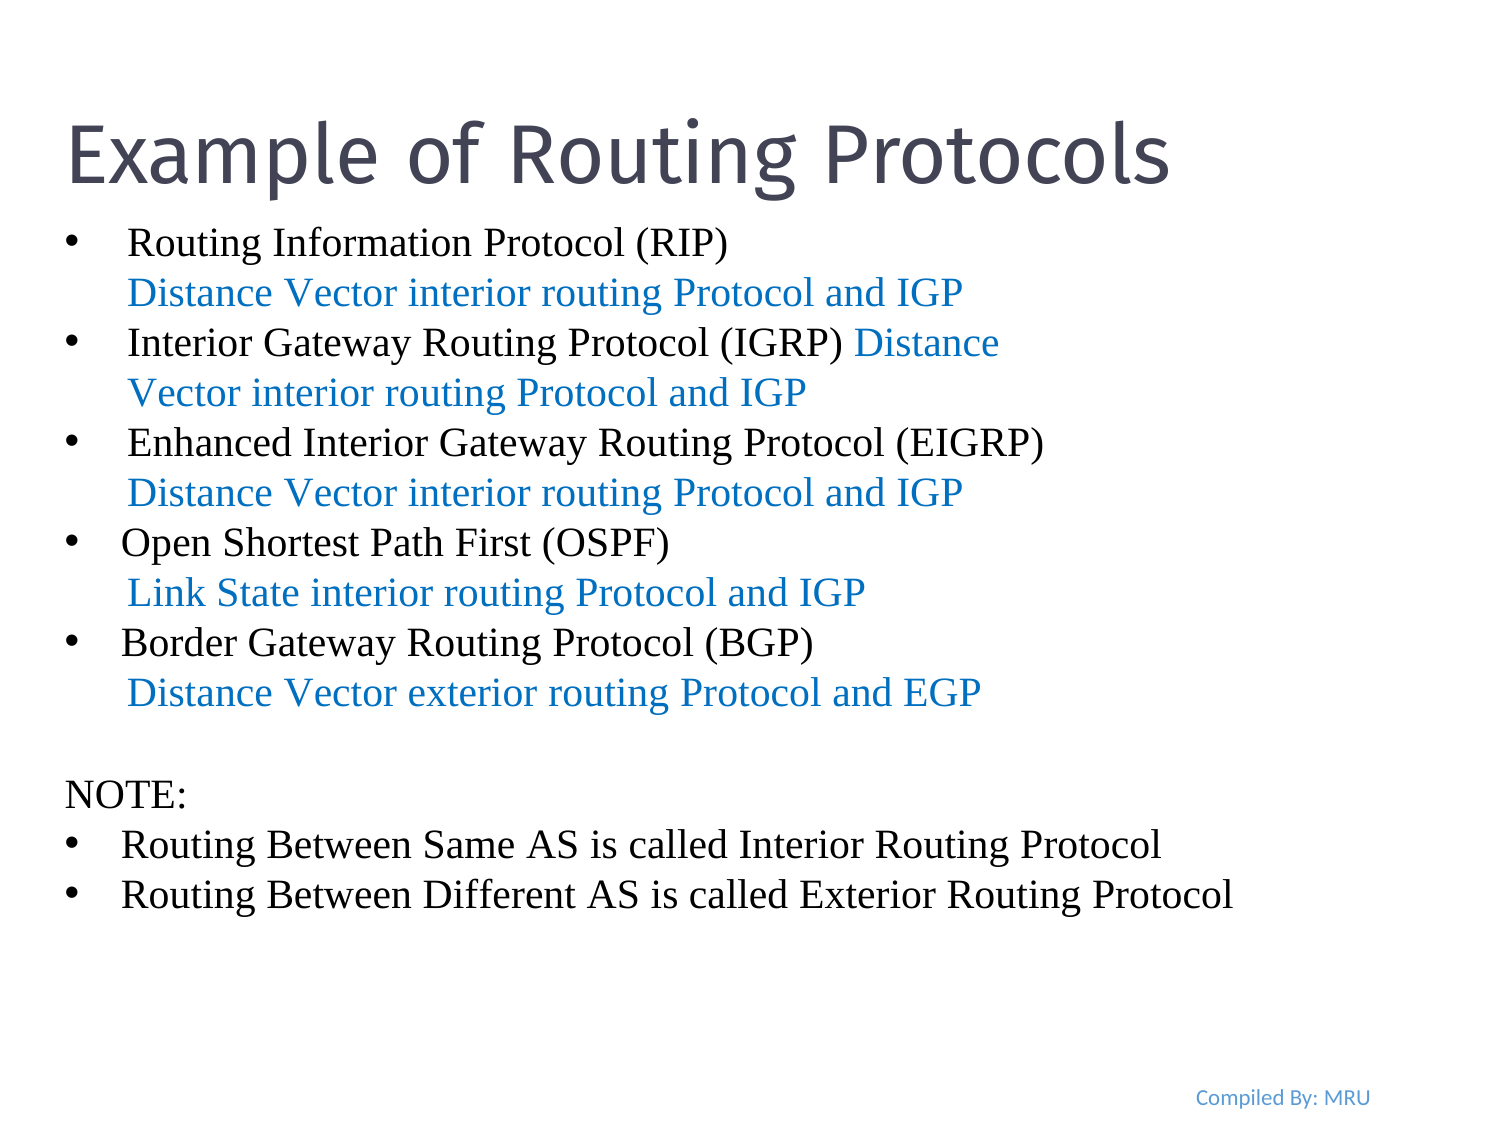

Example of Routing Protocols
Routing Information Protocol (RIP)
Distance Vector interior routing Protocol and IGP
Interior Gateway Routing Protocol (IGRP) Distance Vector interior routing Protocol and IGP
Enhanced Interior Gateway Routing Protocol (EIGRP) Distance Vector interior routing Protocol and IGP
Open Shortest Path First (OSPF)
Link State interior routing Protocol and IGP
Border Gateway Routing Protocol (BGP)
Distance Vector exterior routing Protocol and EGP

NOTE:
Routing Between Same AS is called Interior Routing Protocol
Routing Between Different AS is called Exterior Routing Protocol
Compiled By: MRU